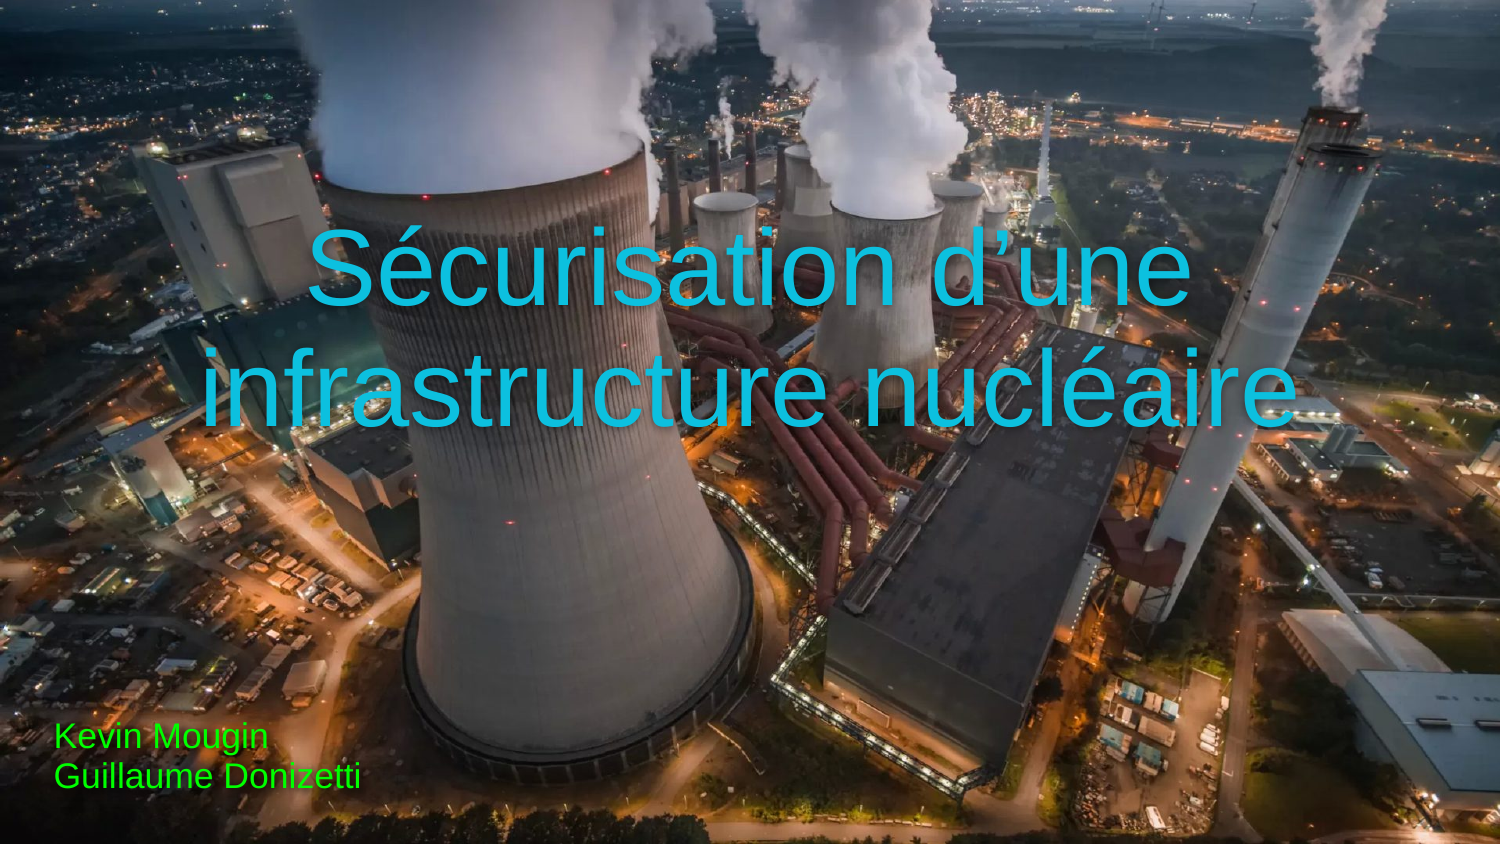

# Sécurisation d’une infrastructure nucléaire
Kevin Mougin
Guillaume Donizetti